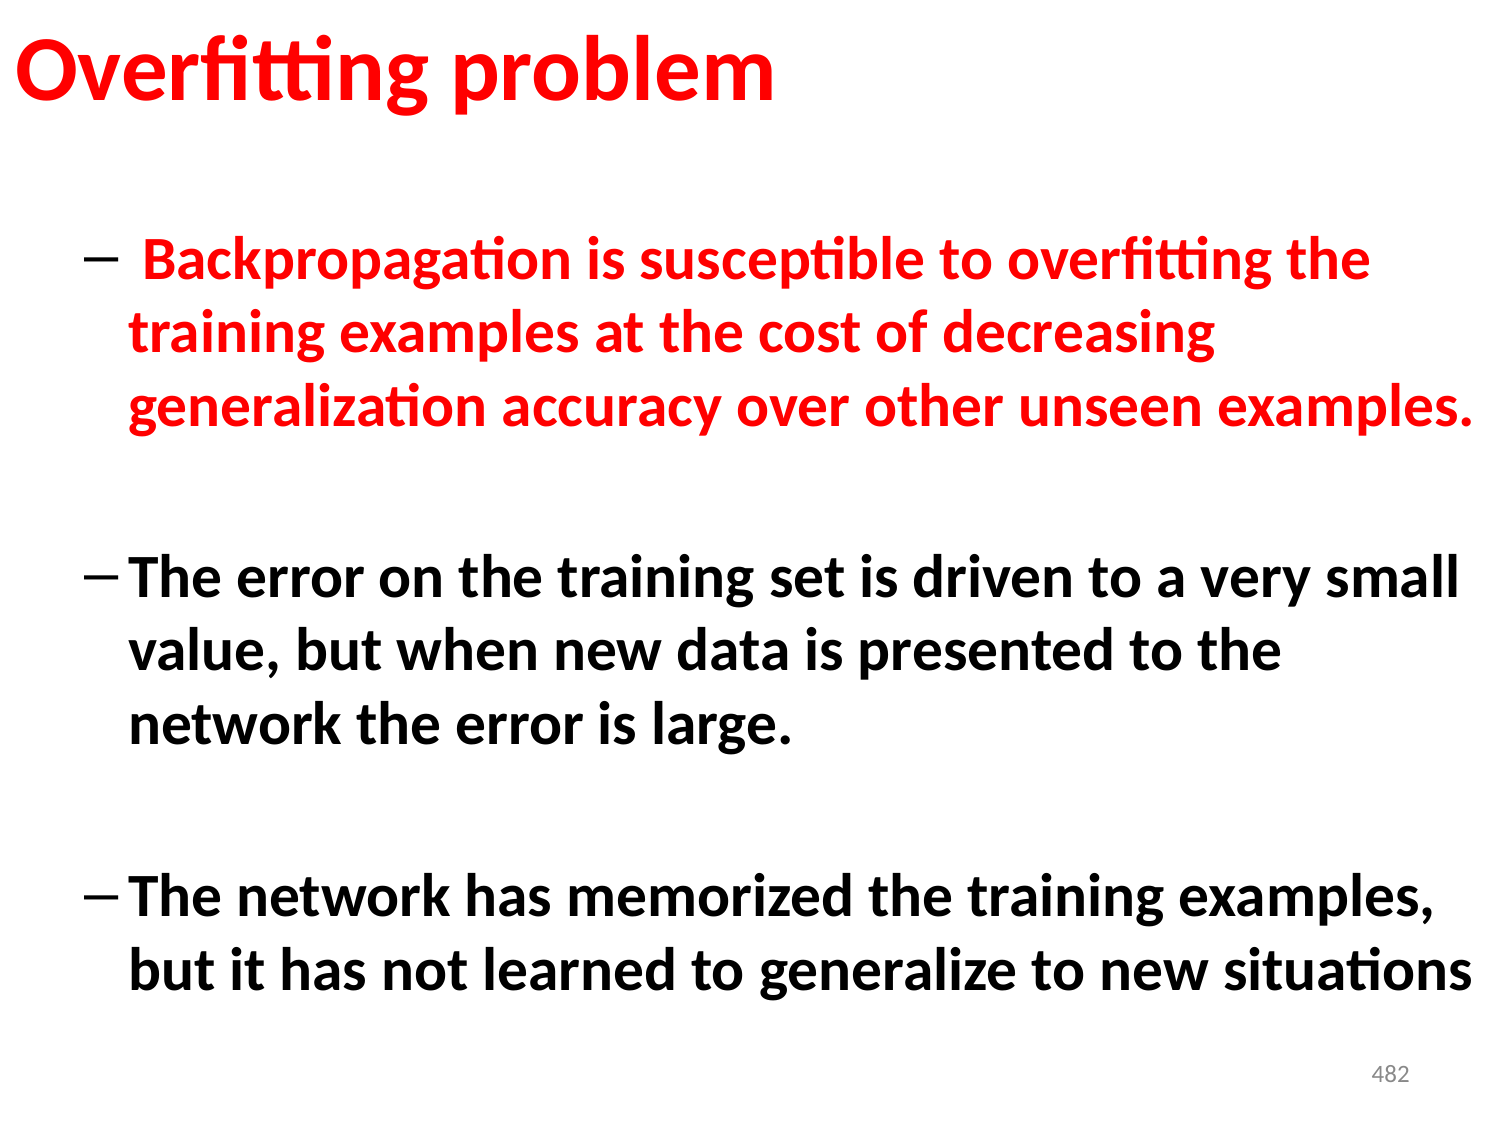

Overfitting problem

 Backpropagation is susceptible to overfitting the training examples at the cost of decreasing generalization accuracy over other unseen examples.

The error on the training set is driven to a very small value, but when new data is presented to the network the error is large.

The network has memorized the training examples, but it has not learned to generalize to new situations
482